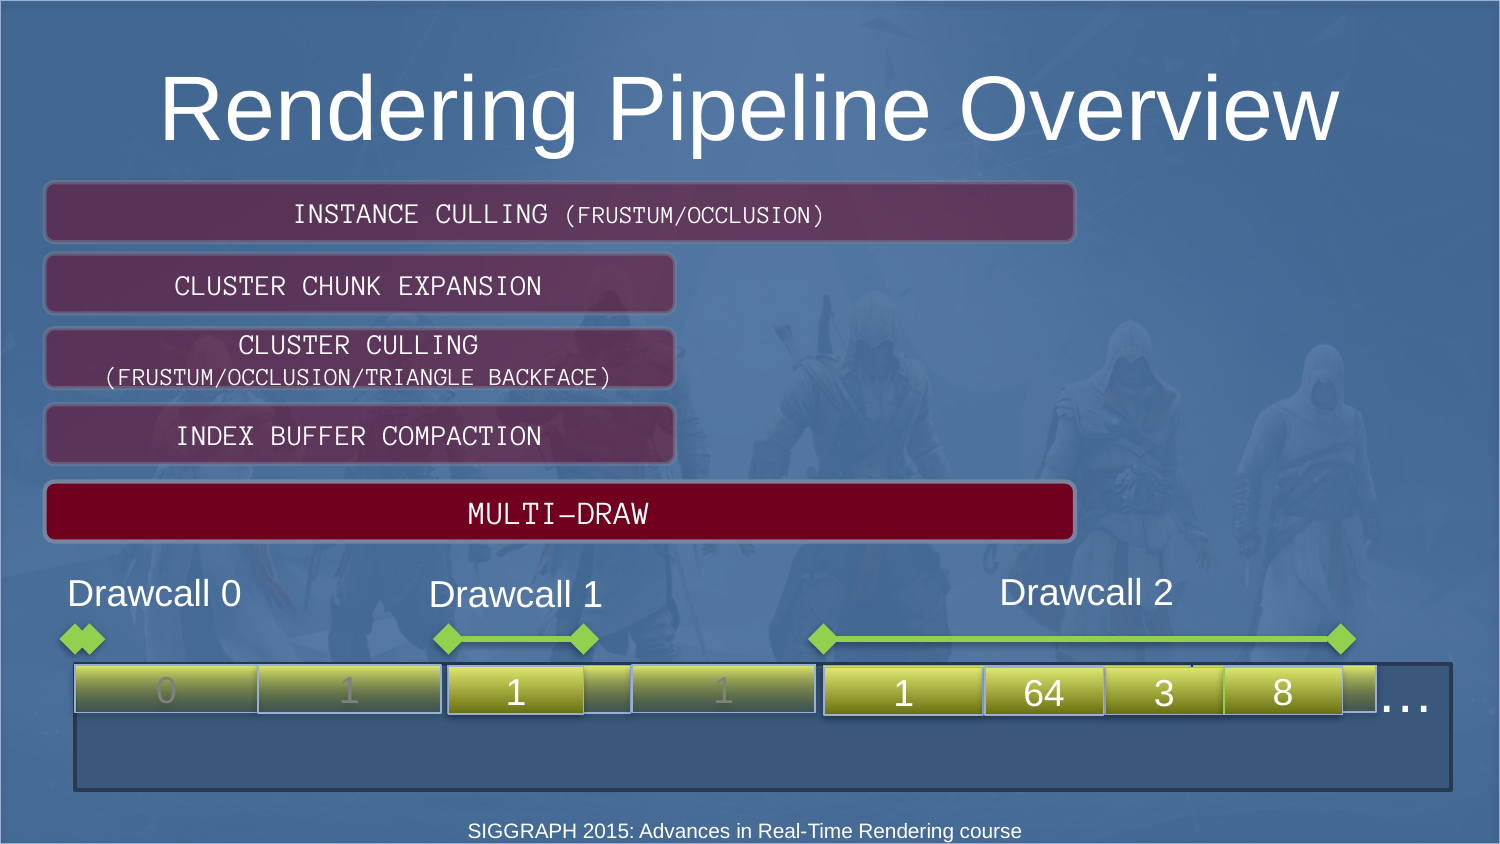

# Rendering Pipeline Overview
INSTANCE CULLING (FRUSTUM/OCCLUSION)

CLUSTER CHUNK EXPANSION
CLUSTER CULLING (FRUSTUM/OCCLUSION/TRIANGLE BACKFACE)
INDEX BUFFER COMPACTION
MULTI-DRAW
Drawcall 2
Drawcall 0
Drawcall 1
…

1
0
1
2
0
0
1
1
8
64
1
3

SIGGRAPH 2015: Advances in Real-Time Rendering course